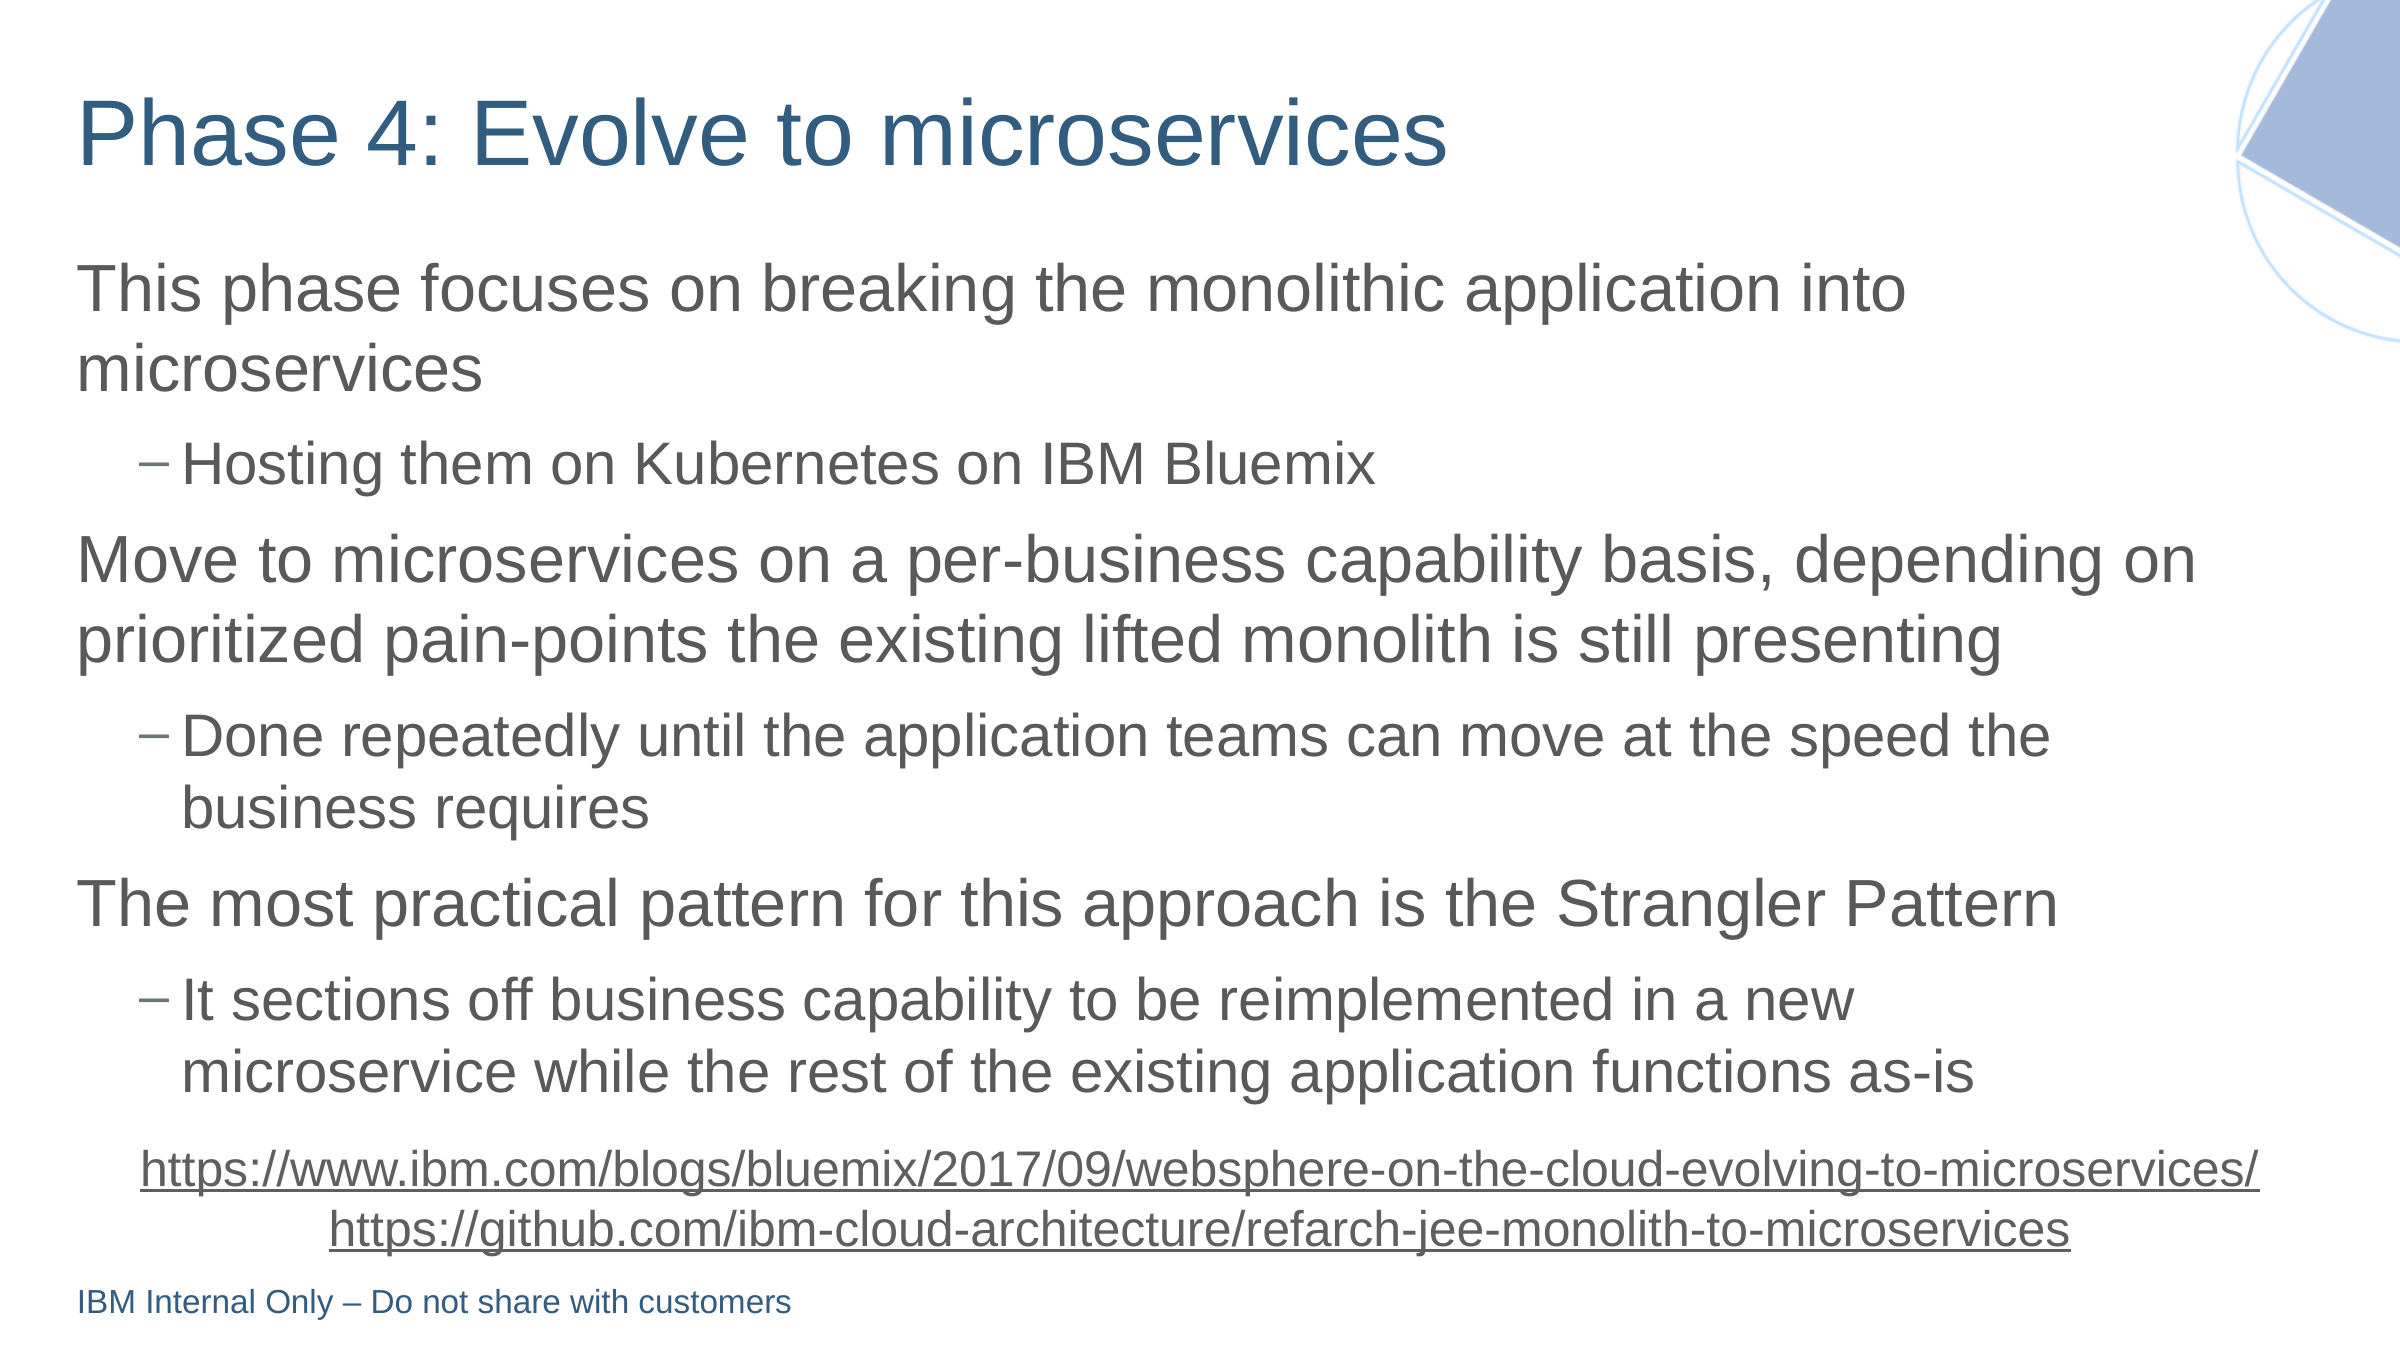

# Phase 4: Evolve to microservices
This phase focuses on breaking the monolithic application into microservices
Hosting them on Kubernetes on IBM Bluemix
Move to microservices on a per-business capability basis, depending on prioritized pain-points the existing lifted monolith is still presenting
Done repeatedly until the application teams can move at the speed the business requires
The most practical pattern for this approach is the Strangler Pattern
It sections off business capability to be reimplemented in a new microservice while the rest of the existing application functions as-is

https://www.ibm.com/blogs/bluemix/2017/09/websphere-on-the-cloud-evolving-to-microservices/
https://github.com/ibm-cloud-architecture/refarch-jee-monolith-to-microservices